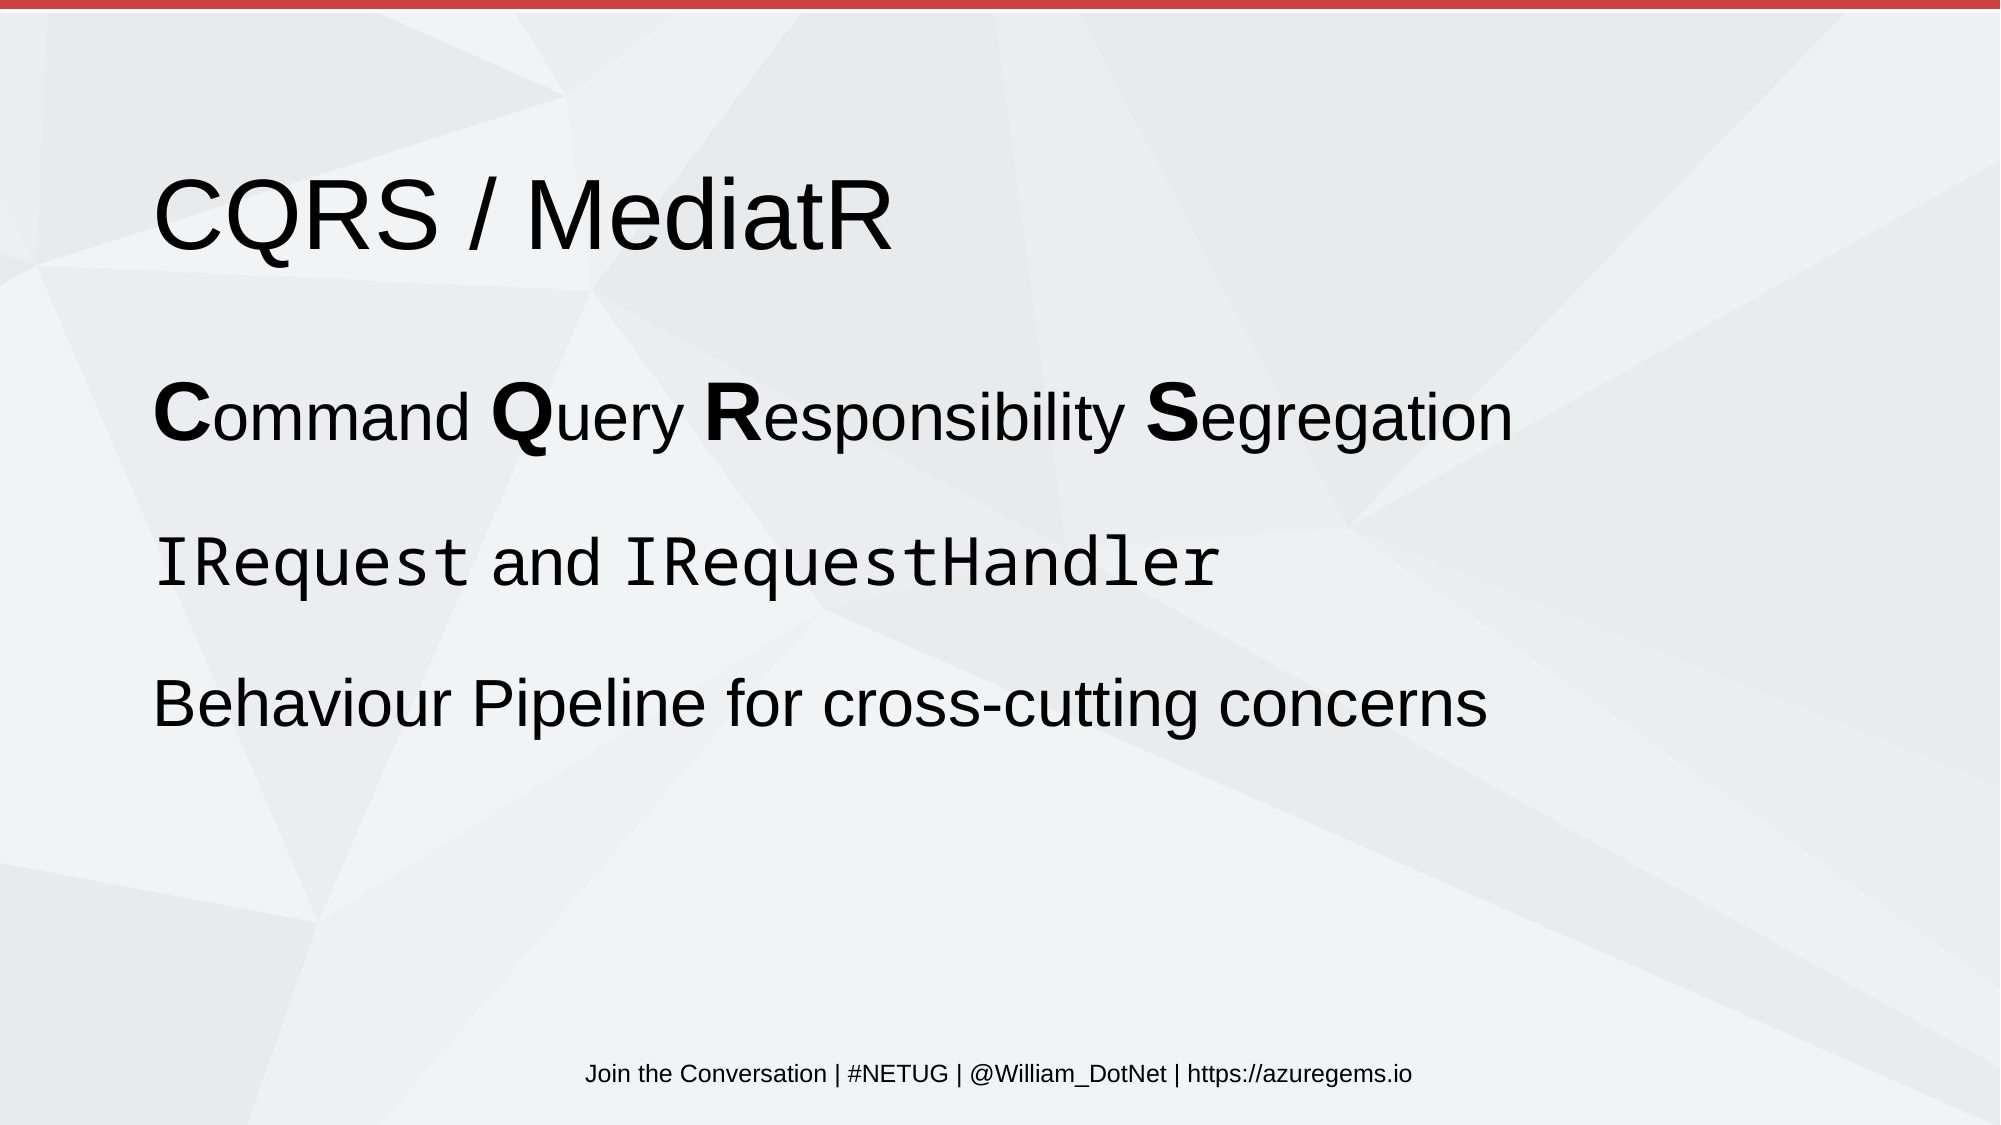

# CQRS / MediatR
Command Query Responsibility Segregation
IRequest and IRequestHandler
Behaviour Pipeline for cross-cutting concerns
Join the Conversation | #NETUG | @William_DotNet | https://azuregems.io